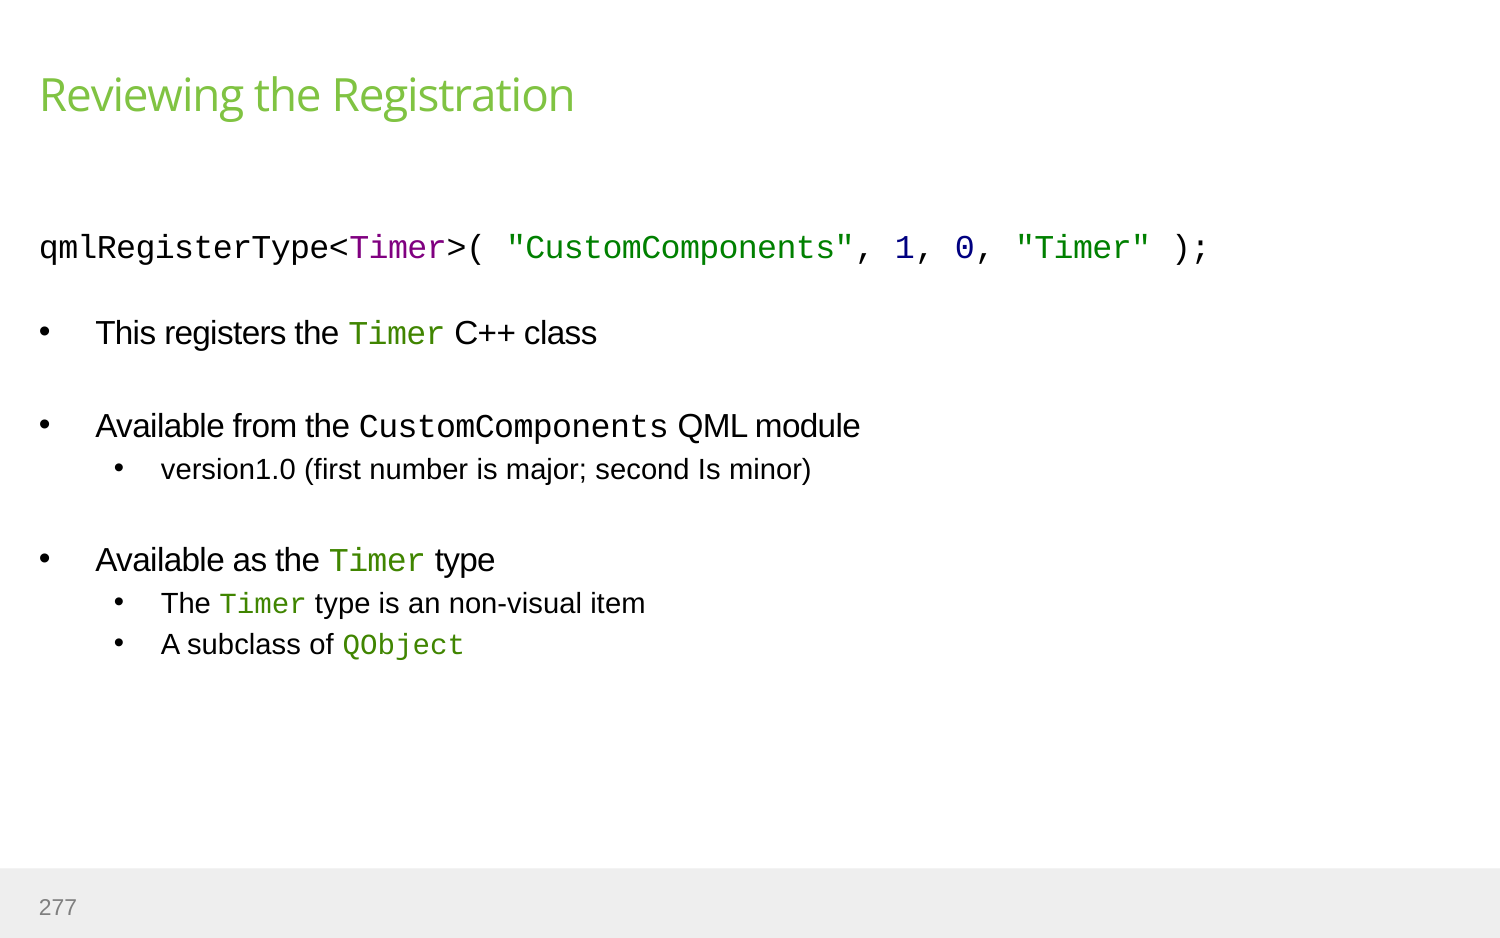

# Reviewing the Registration
qmlRegisterType<Timer>( "CustomComponents", 1, 0, "Timer" );
This registers the Timer C++ class

Available from the CustomComponents QML module
version1.0 (first number is major; second Is minor)

Available as the Timer type
The Timer type is an non-visual item
A subclass of QObject
277